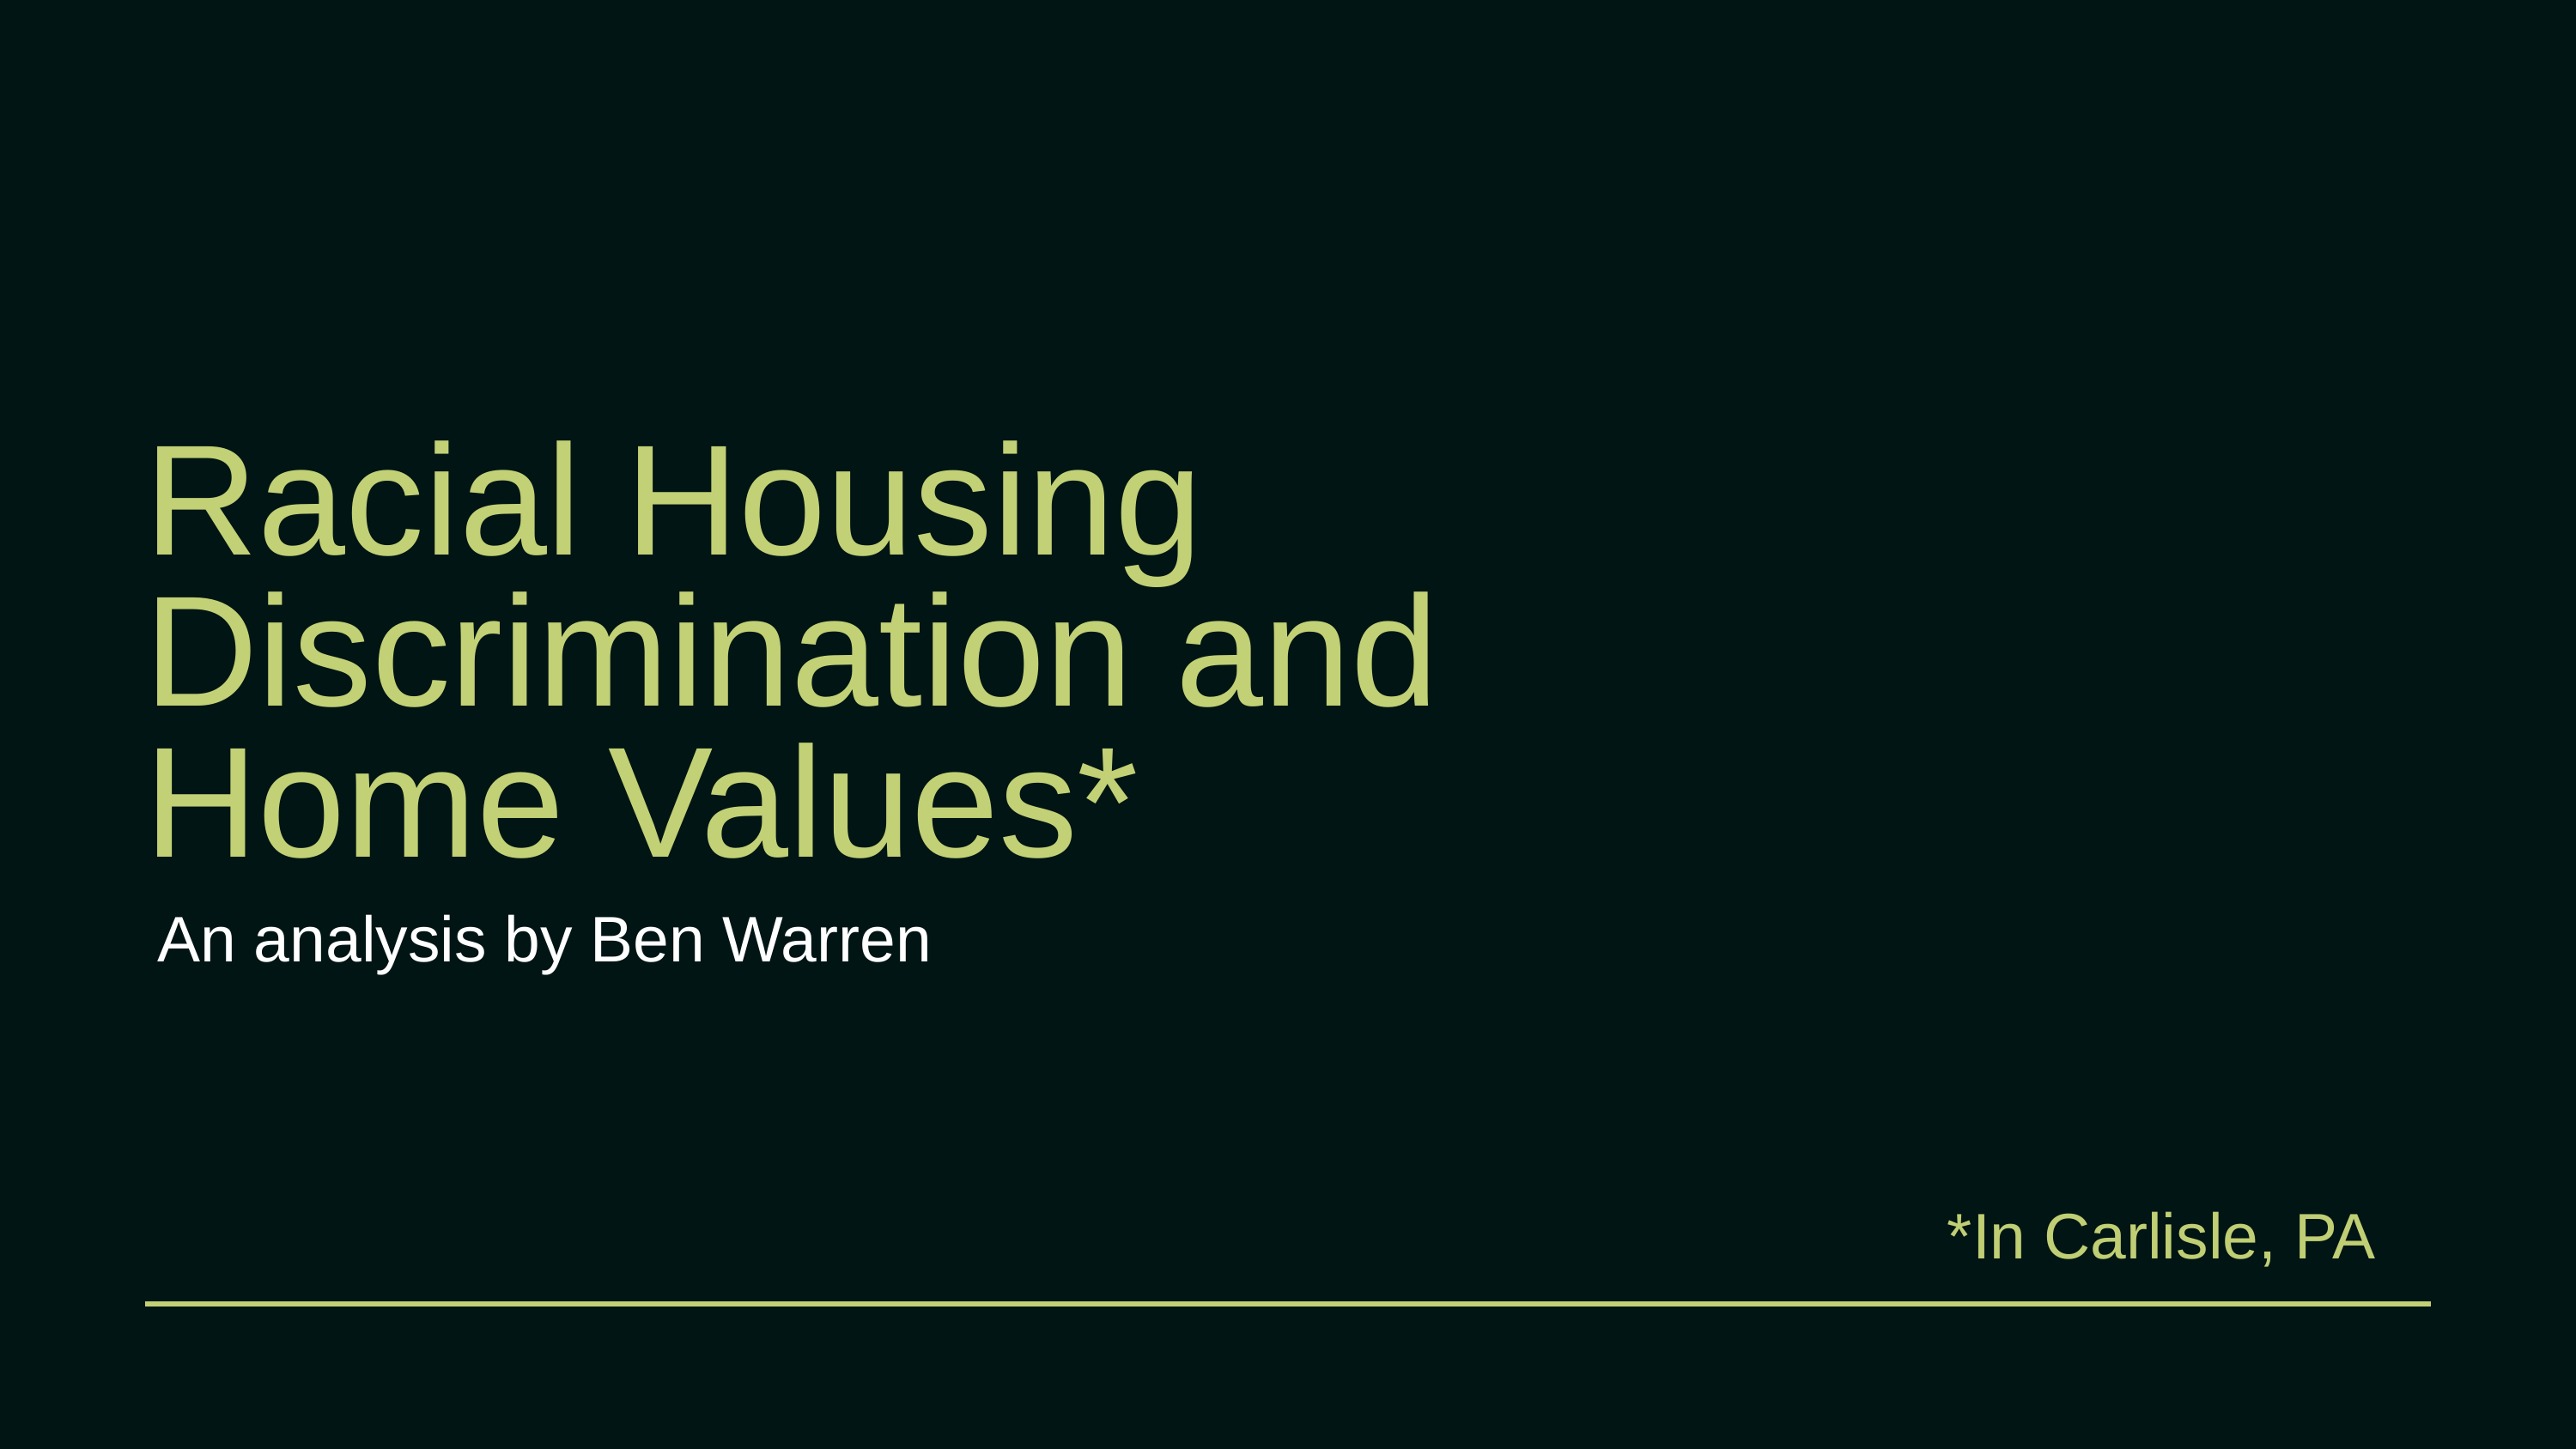

Racial Housing Discrimination and Home Values*
An analysis by Ben Warren
*In Carlisle, PA